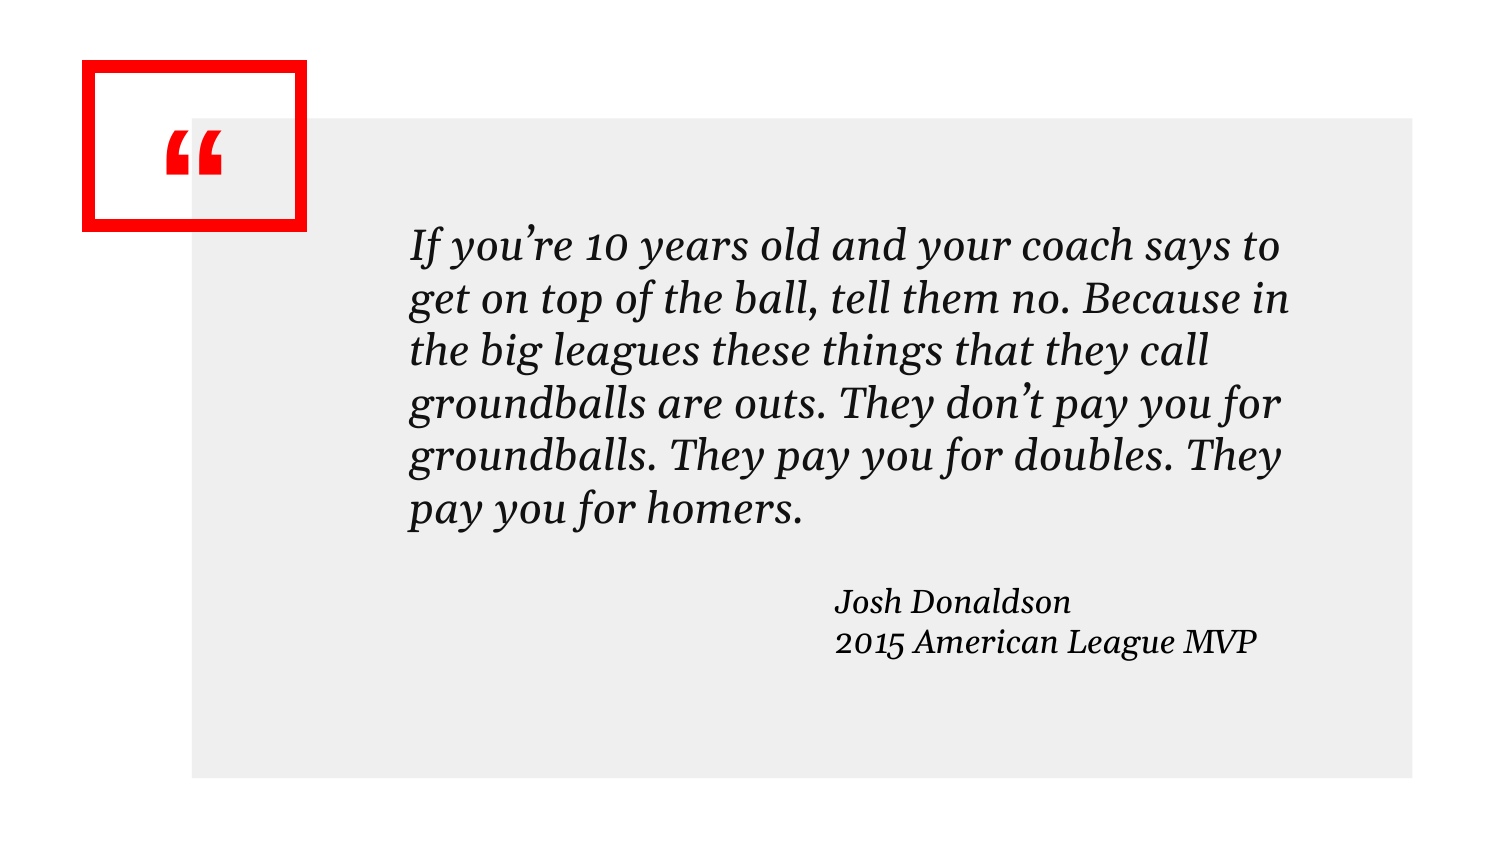

If you’re 10 years old and your coach says to get on top of the ball, tell them no. Because in the big leagues these things that they call groundballs are outs. They don’t pay you for groundballs. They pay you for doubles. They pay you for homers.
Josh Donaldson
2015 American League MVP